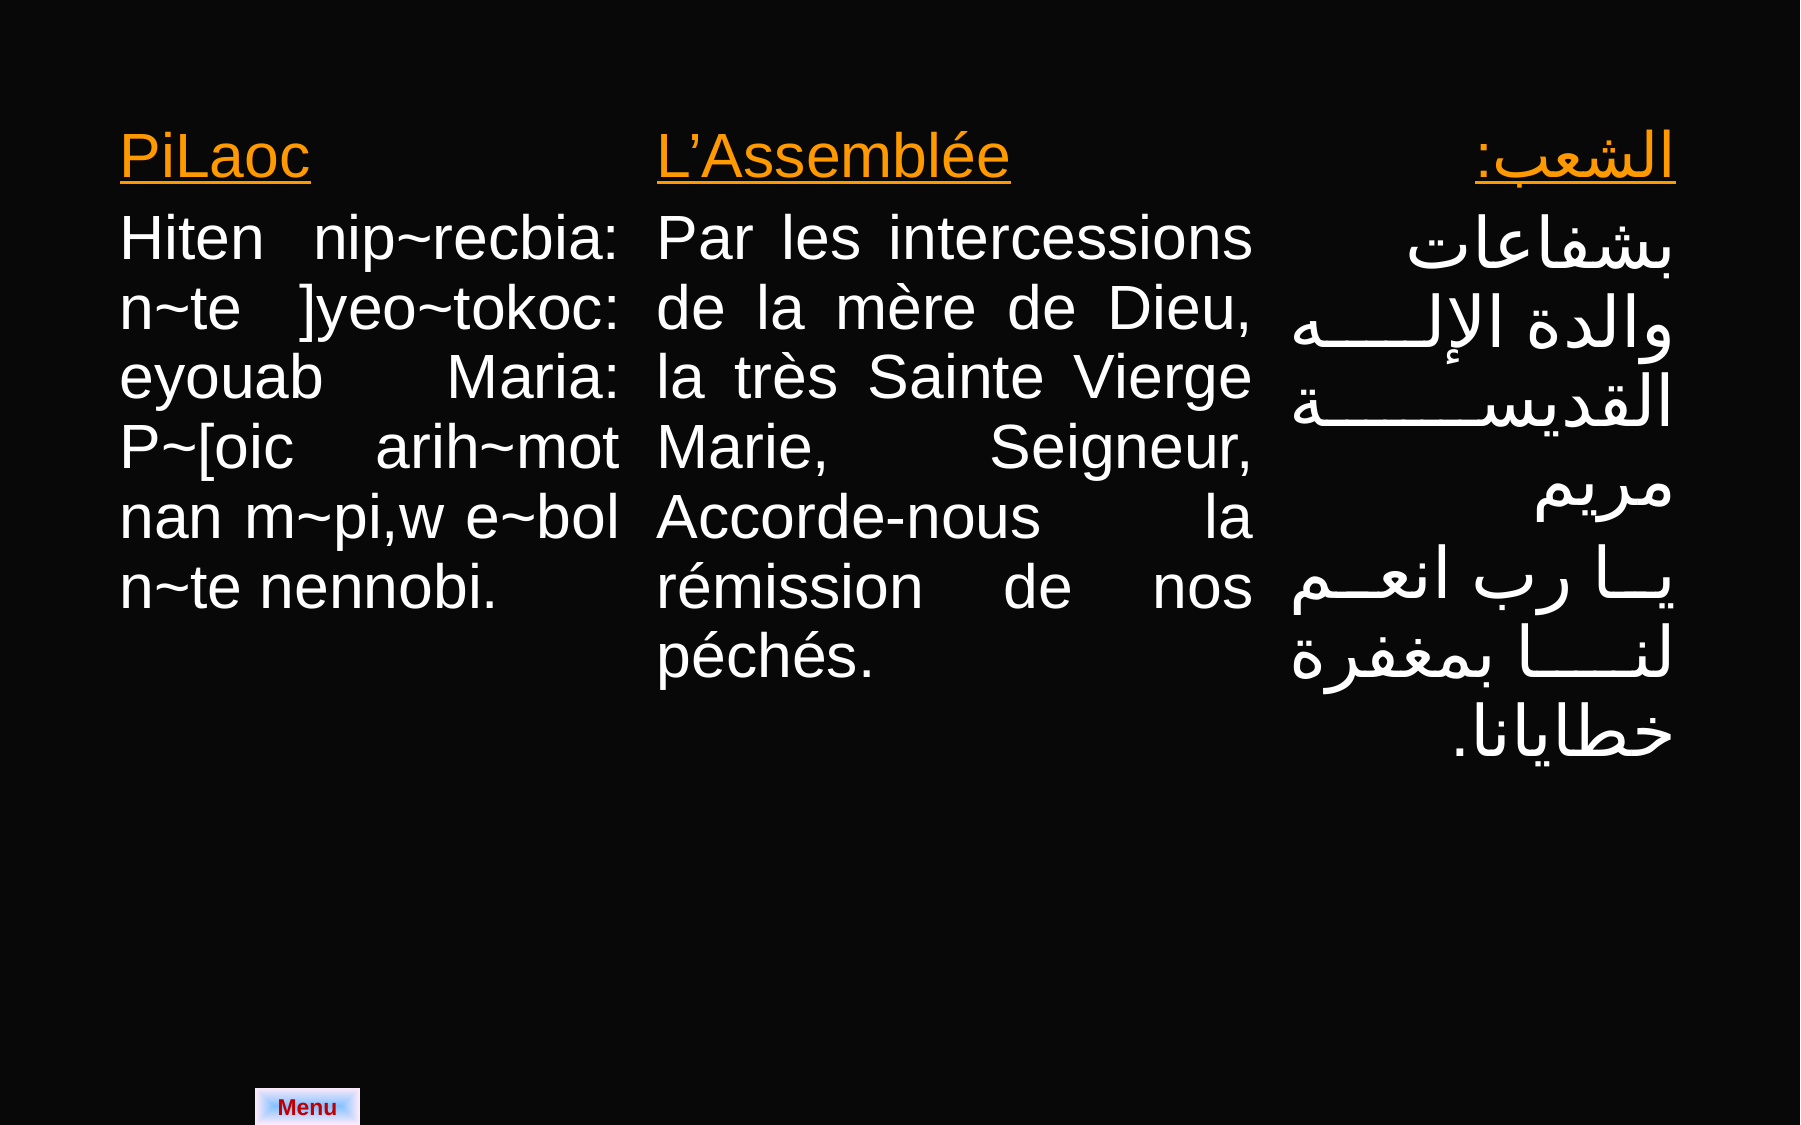

| PiLaoc Hiten nip~recbia: n~te ]yeo~tokoc: eyouab Maria: P~[oic arih~mot nan m~pi,w e~bol n~te nennobi. | L’Assemblée Par les intercessions de la mère de Dieu, la très Sainte Vierge Marie, Seigneur, Accorde-nous la rémission de nos péchés. | الشعب: بشفاعات والدة الإله القديسة مريم يا رب انعم لنا بمغفرة خطايانا. |
| --- | --- | --- |

Menu